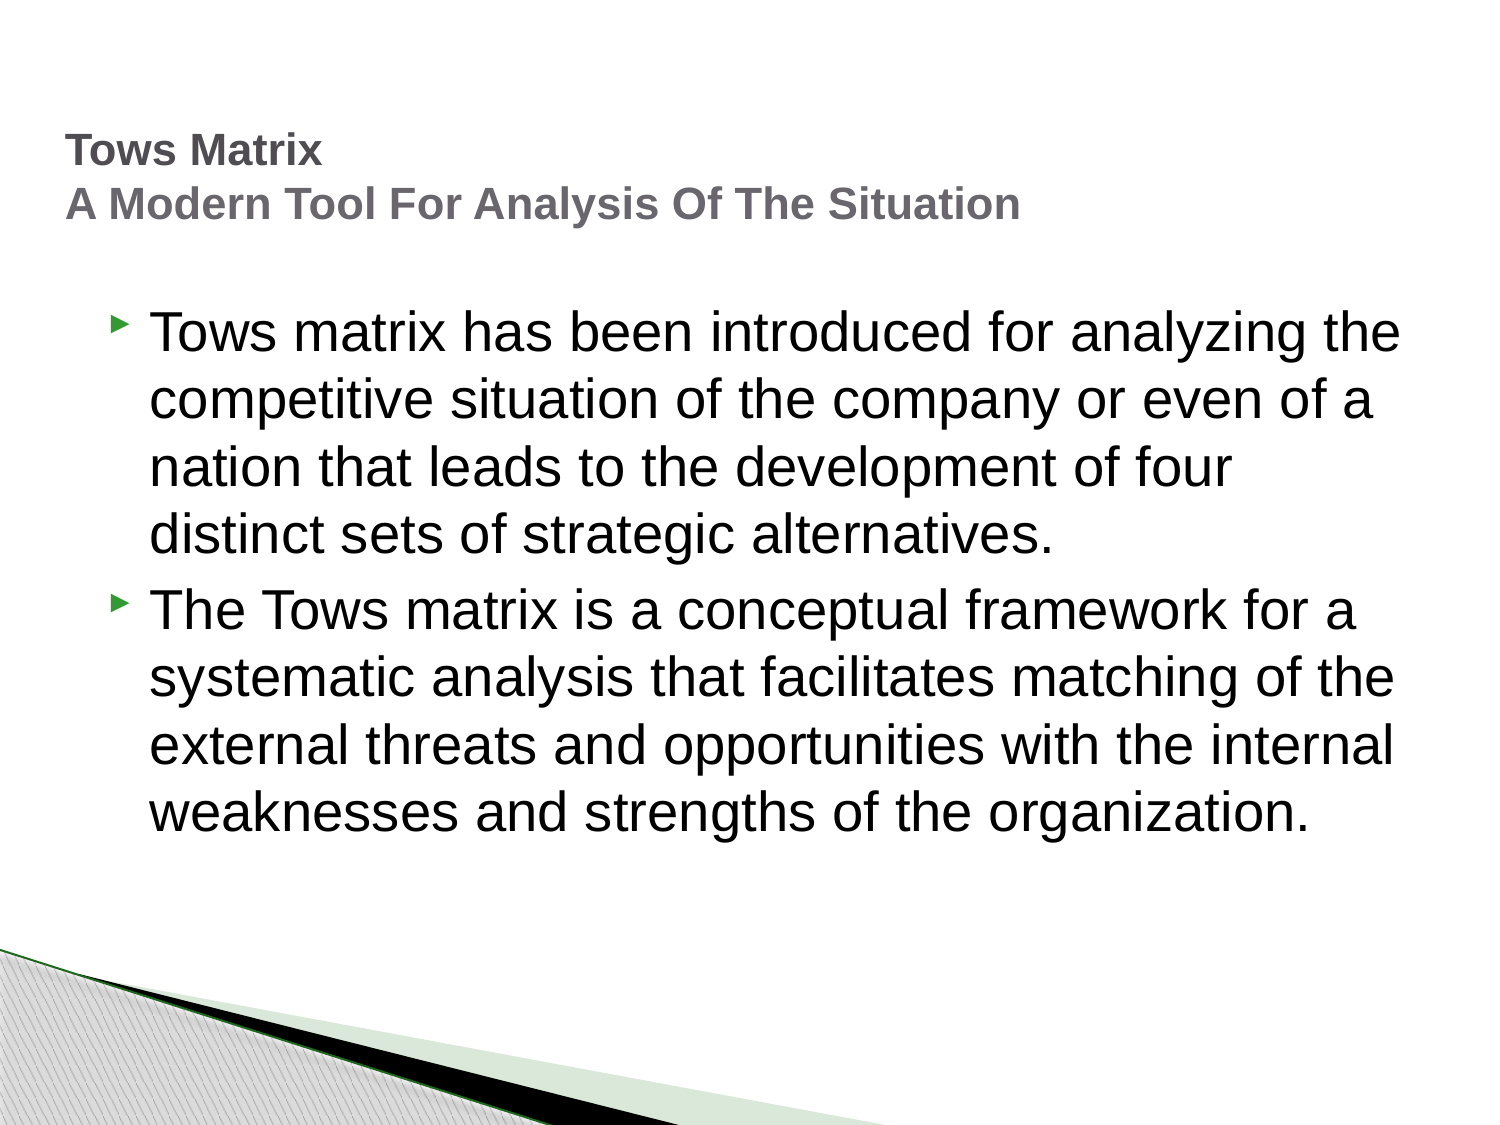

# Tows Matrix A Modern Tool For Analysis Of The Situation
Tows matrix has been introduced for analyzing the competitive situation of the company or even of a nation that leads to the development of four distinct sets of strategic alternatives.
The Tows matrix is a conceptual framework for a systematic analysis that facilitates matching of the external threats and opportunities with the internal weaknesses and strengths of the organization.